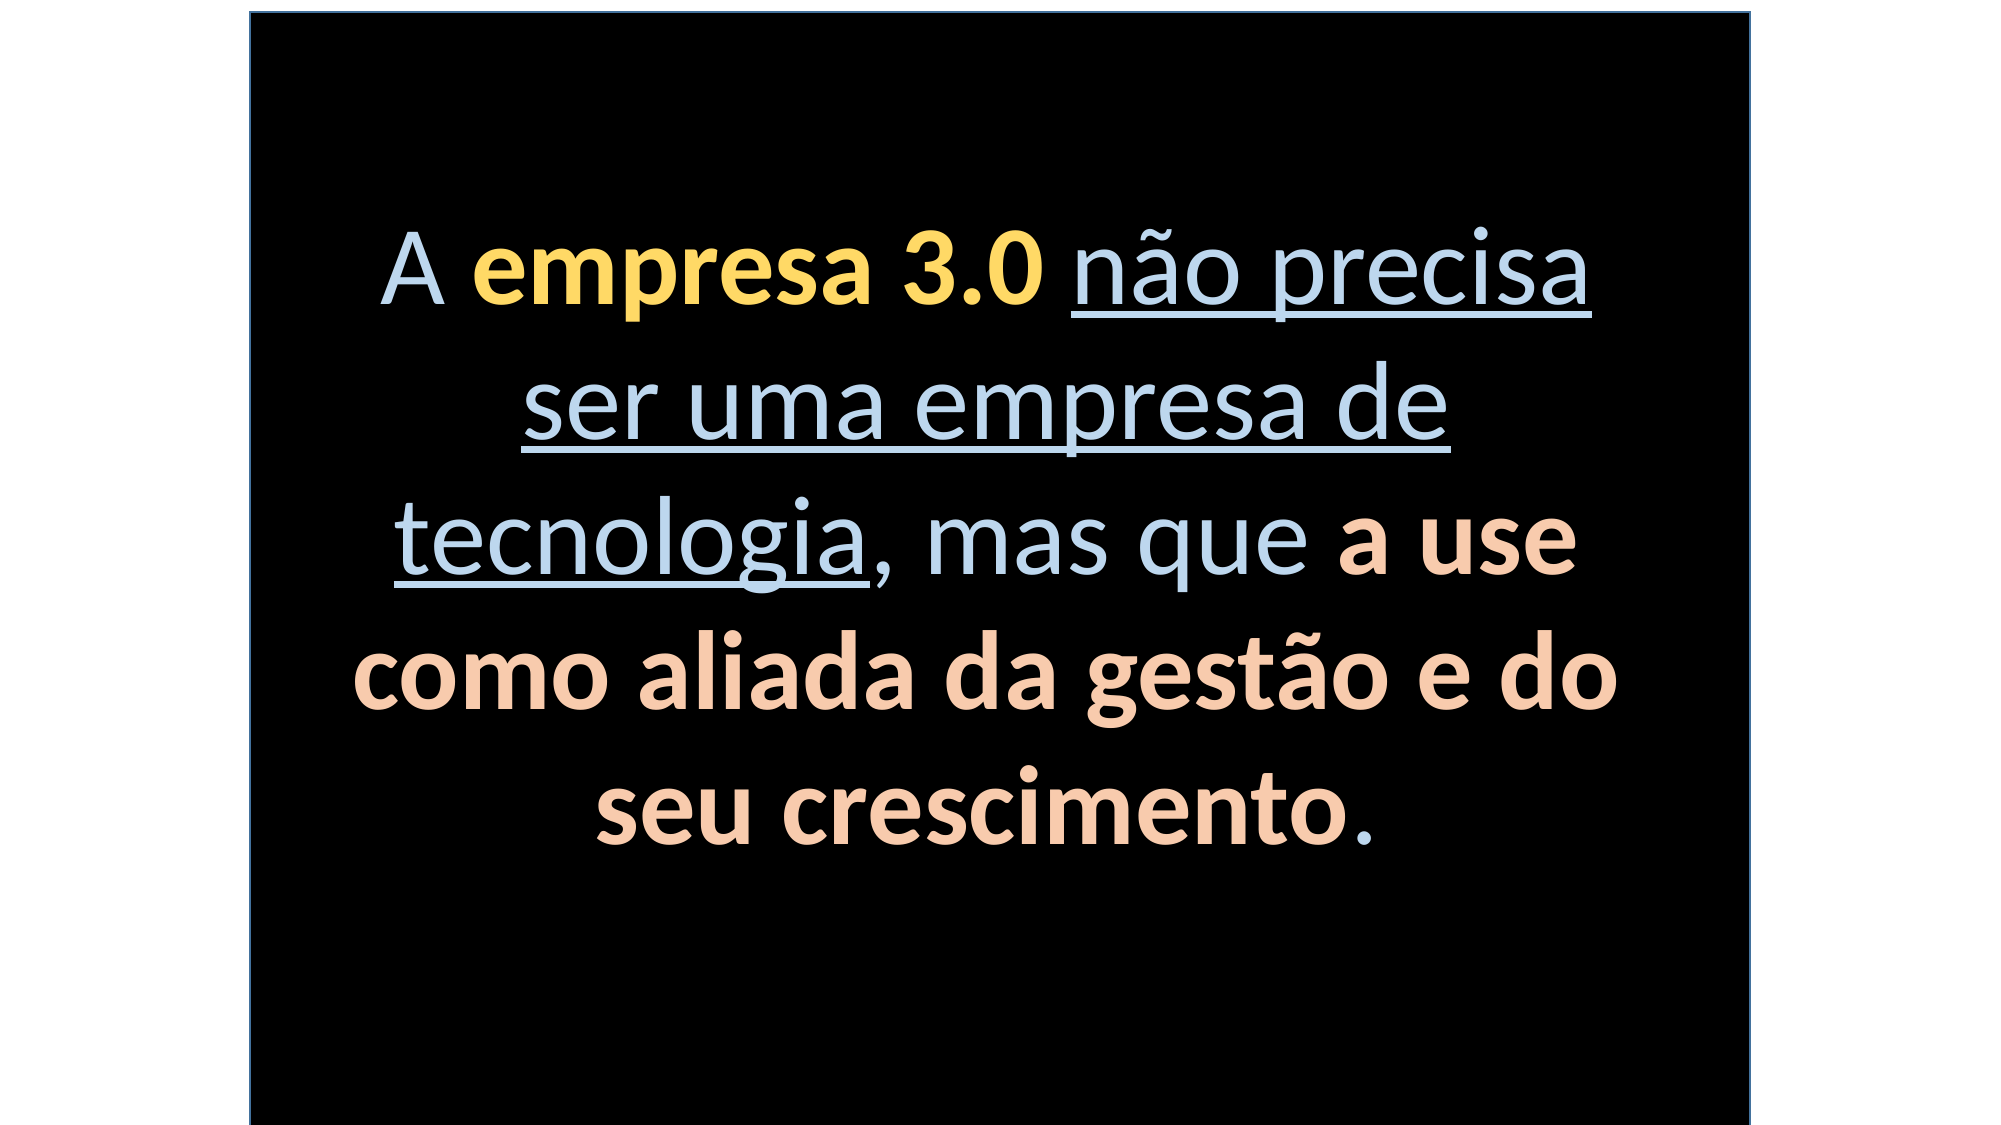

A empresa 3.0 não precisa ser uma empresa de tecnologia, mas que a use como aliada da gestão e do seu crescimento.